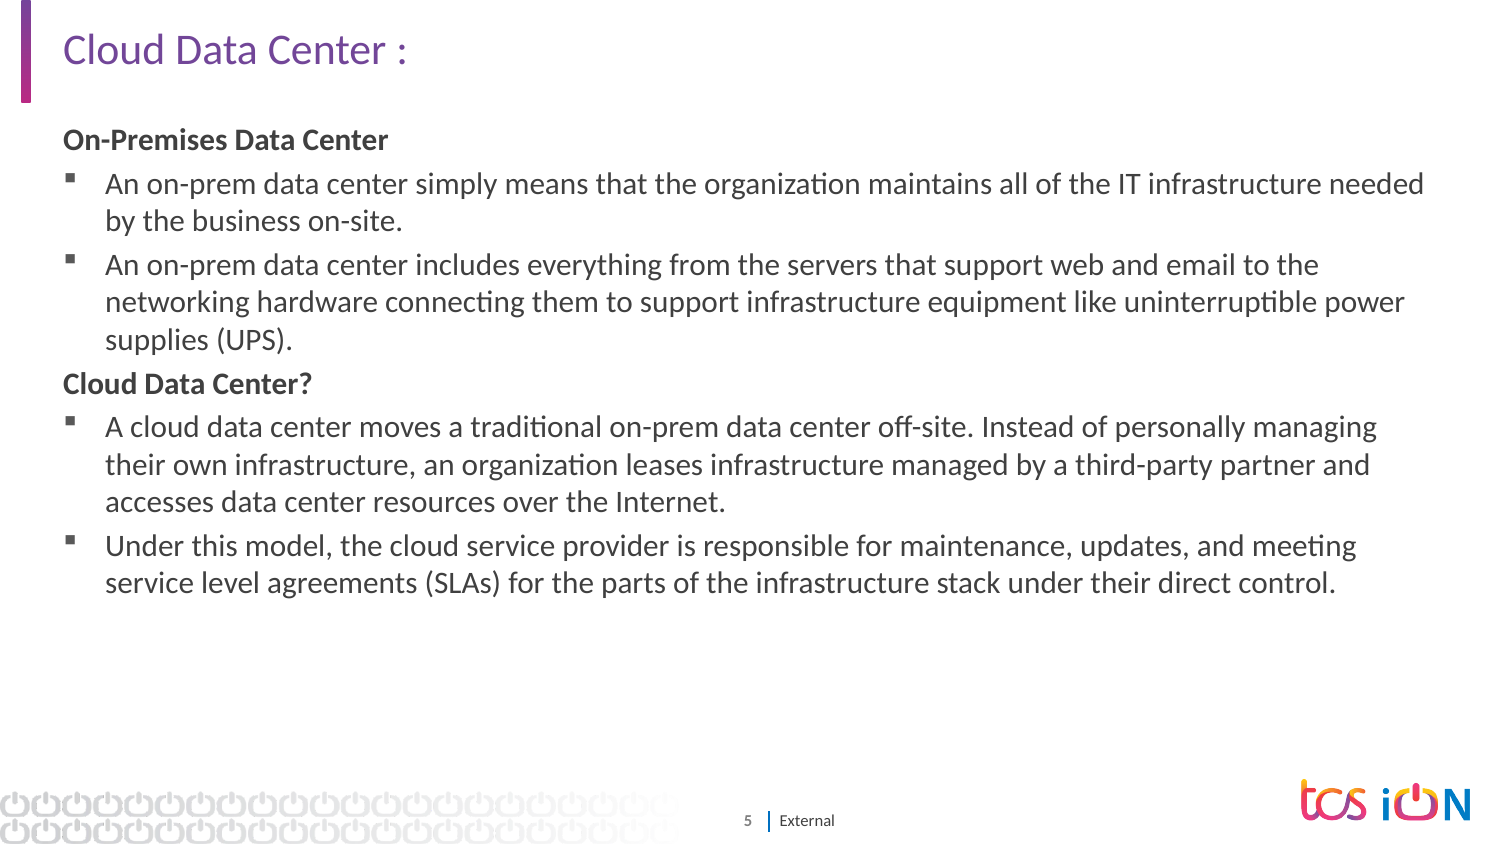

# Cloud Data Center :
On-Premises Data Center
An on-prem data center simply means that the organization maintains all of the IT infrastructure needed by the business on-site.
An on-prem data center includes everything from the servers that support web and email to the networking hardware connecting them to support infrastructure equipment like uninterruptible power supplies (UPS).
Cloud Data Center?
A cloud data center moves a traditional on-prem data center off-site. Instead of personally managing their own infrastructure, an organization leases infrastructure managed by a third-party partner and accesses data center resources over the Internet.
Under this model, the cloud service provider is responsible for maintenance, updates, and meeting service level agreements (SLAs) for the parts of the infrastructure stack under their direct control.